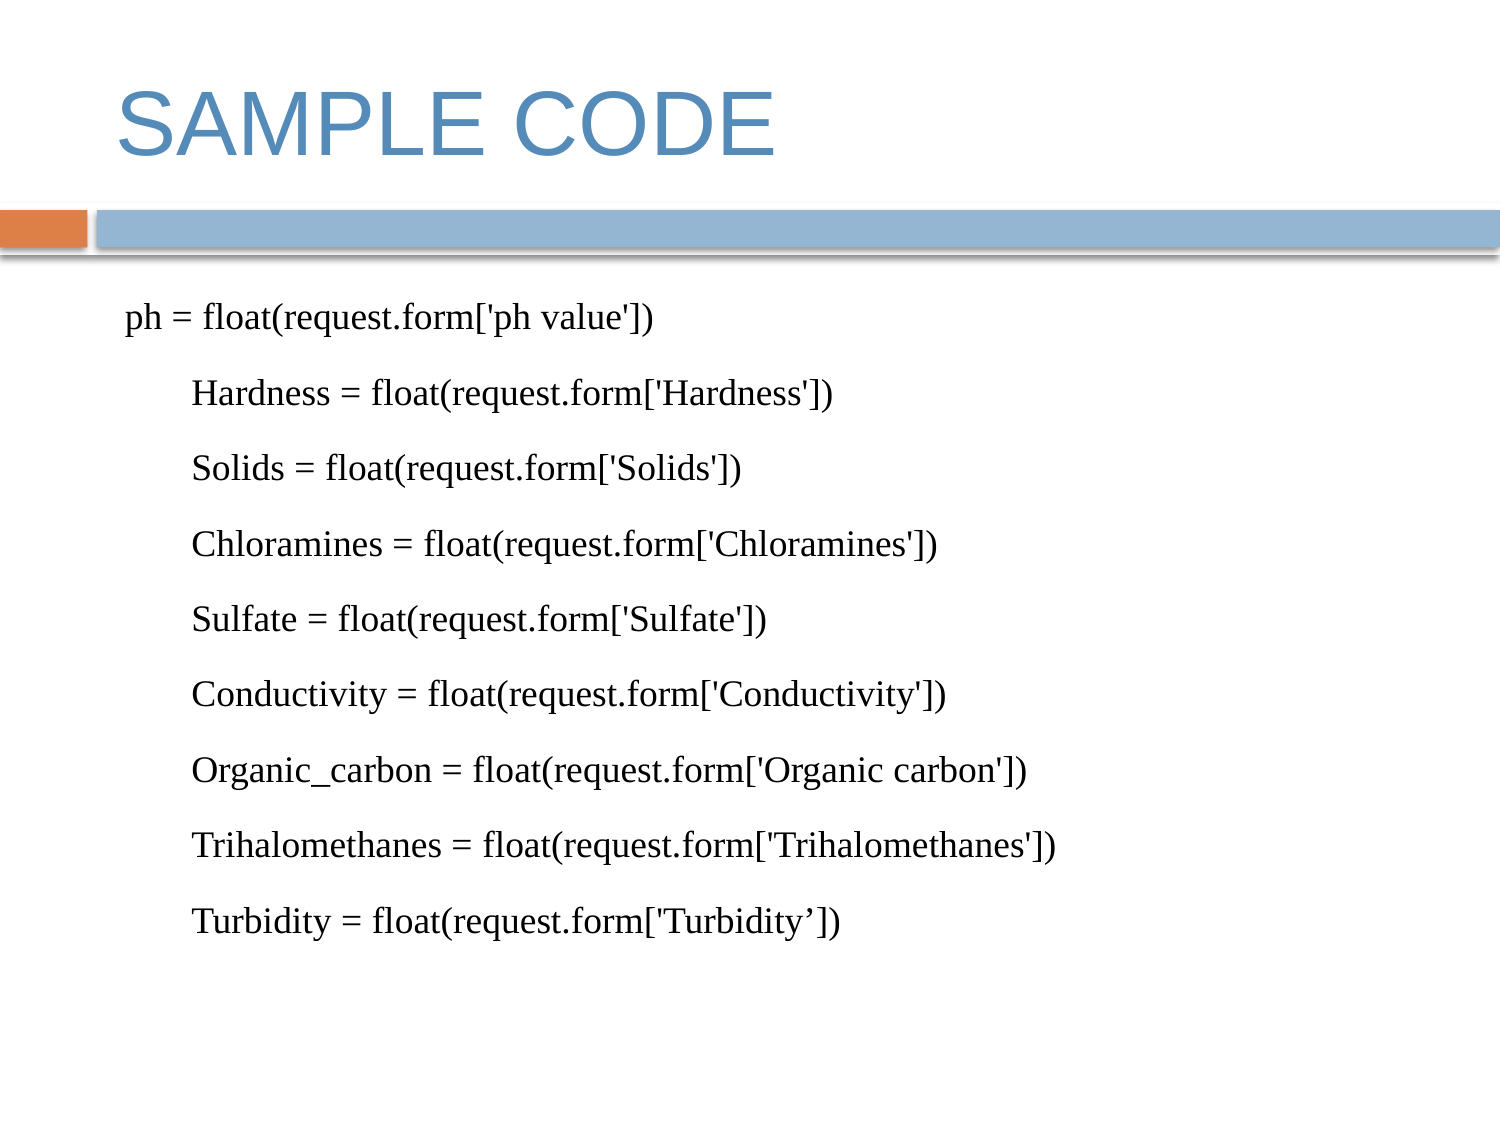

# SAMPLE CODE
 ph = float(request.form['ph value'])
        Hardness = float(request.form['Hardness'])
        Solids = float(request.form['Solids'])
        Chloramines = float(request.form['Chloramines'])
        Sulfate = float(request.form['Sulfate'])
        Conductivity = float(request.form['Conductivity'])
        Organic_carbon = float(request.form['Organic carbon'])
        Trihalomethanes = float(request.form['Trihalomethanes'])
        Turbidity = float(request.form['Turbidity’])